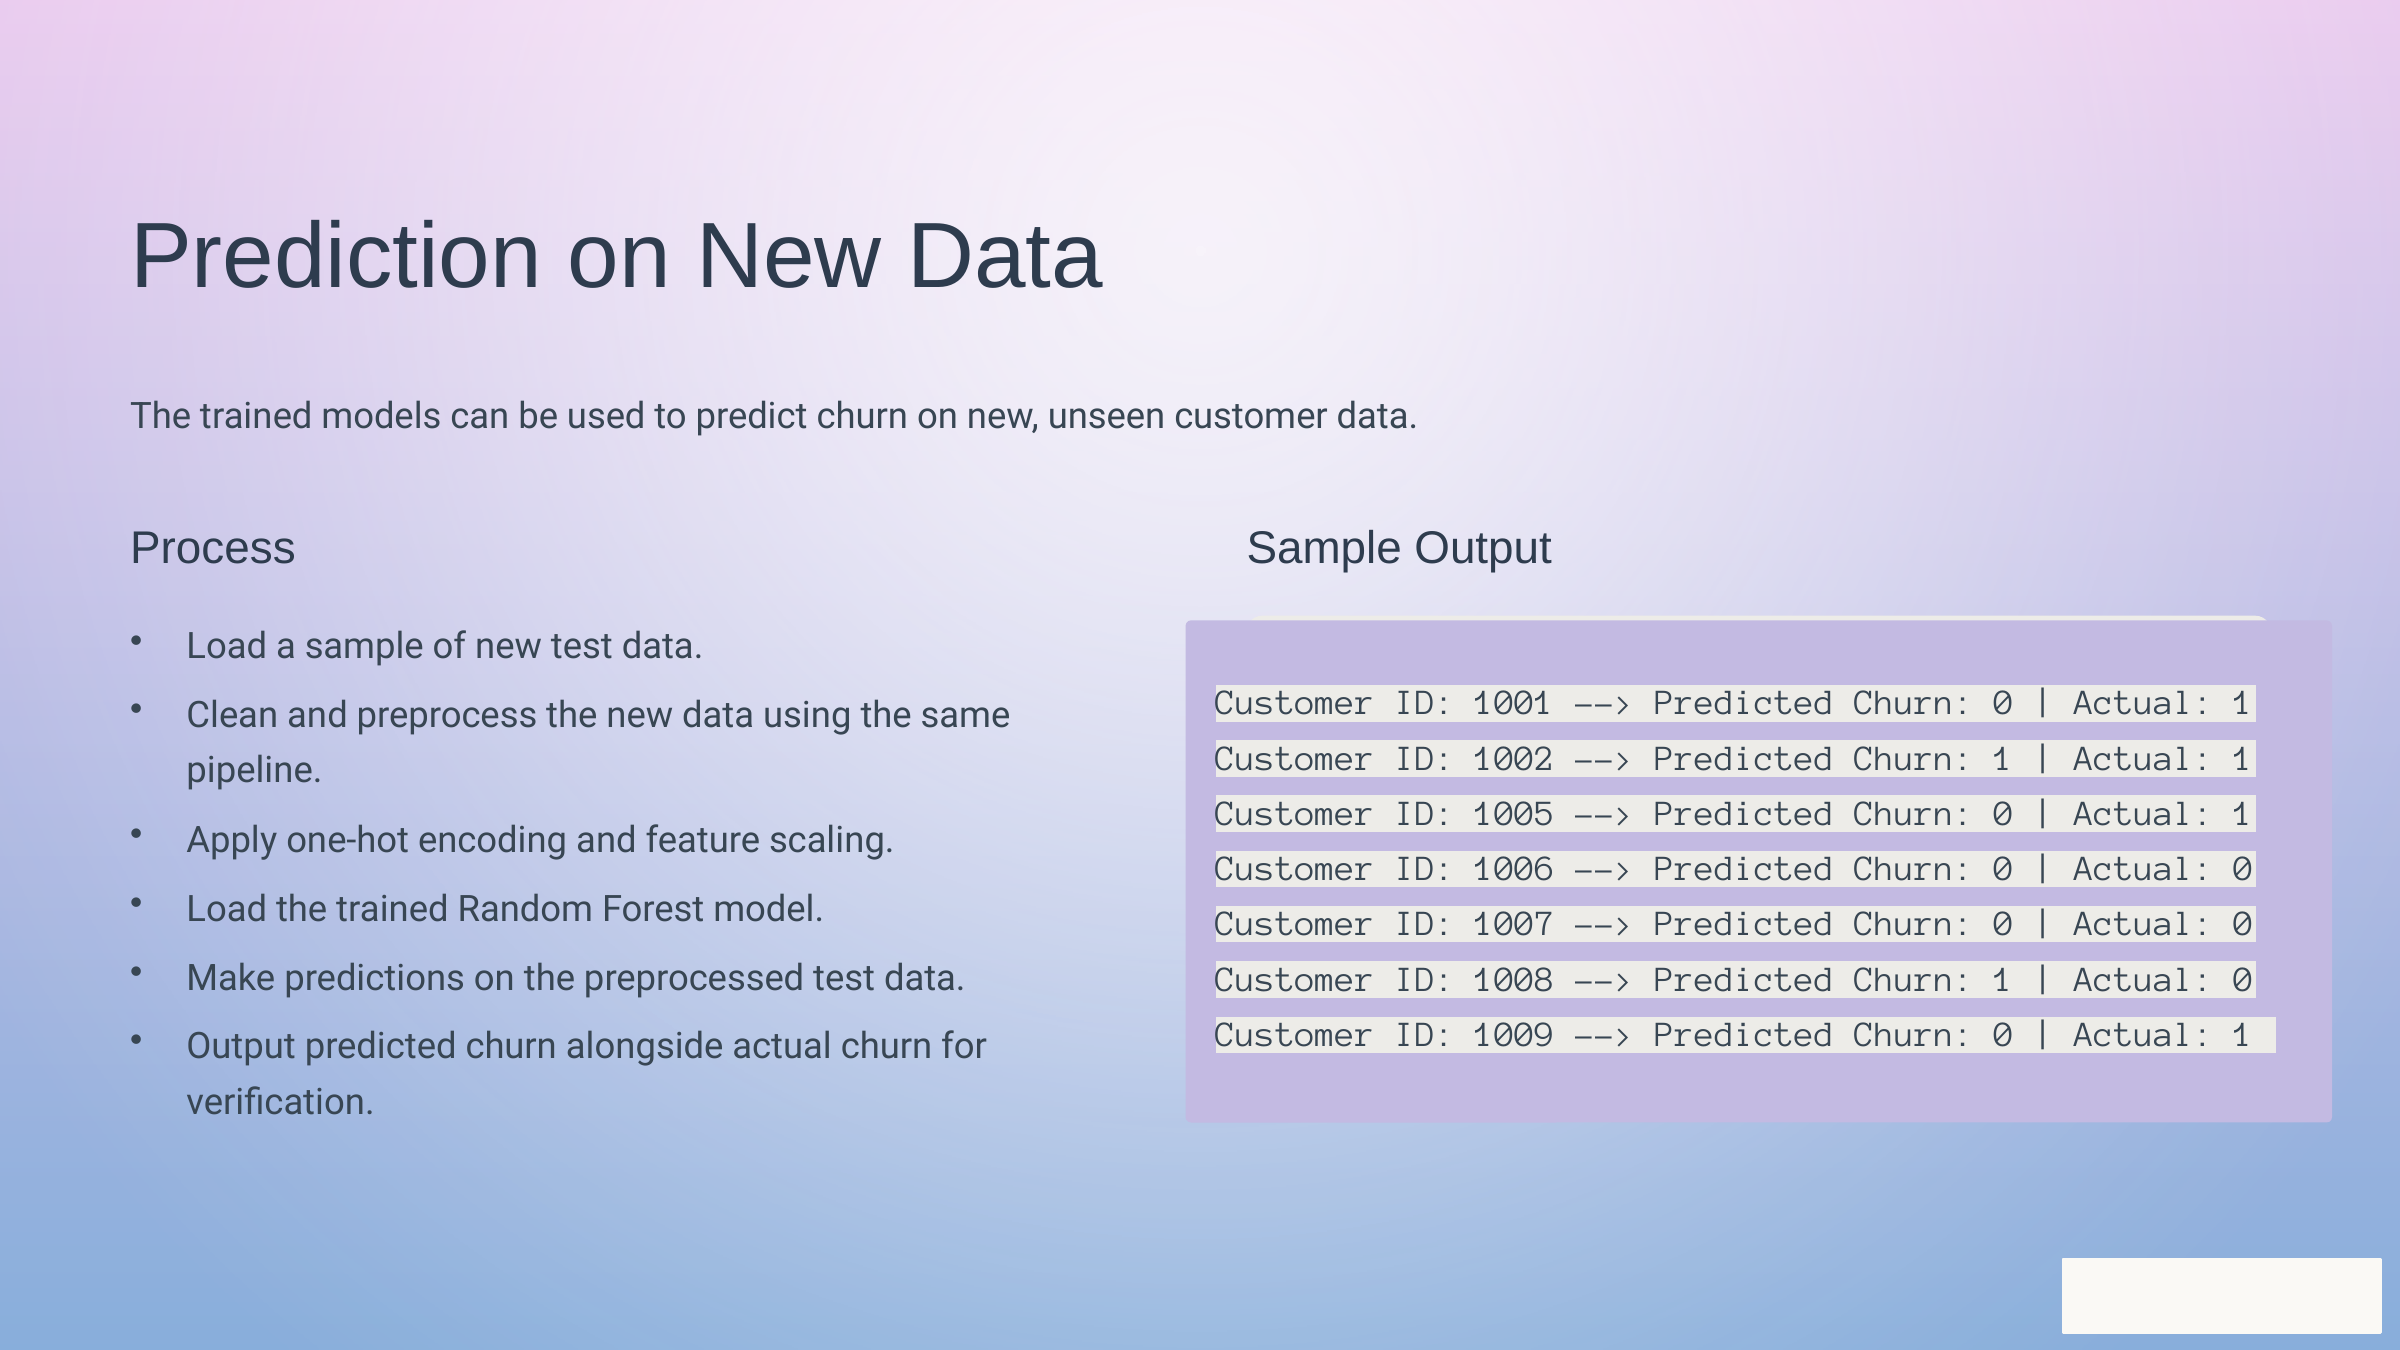

Prediction on New Data
The trained models can be used to predict churn on new, unseen customer data.
Process
Sample Output
Load a sample of new test data.

Customer ID: 1001 --> Predicted Churn: 0 | Actual: 1 Customer ID: 1002 --> Predicted Churn: 1 | Actual: 1 Customer ID: 1005 --> Predicted Churn: 0 | Actual: 1 Customer ID: 1006 --> Predicted Churn: 0 | Actual: 0 Customer ID: 1007 --> Predicted Churn: 0 | Actual: 0 Customer ID: 1008 --> Predicted Churn: 1 | Actual: 0 Customer ID: 1009 --> Predicted Churn: 0 | Actual: 1
Clean and preprocess the new data using the same pipeline.
Apply one-hot encoding and feature scaling.
Load the trained Random Forest model.
Make predictions on the preprocessed test data.
Output predicted churn alongside actual churn for verification.